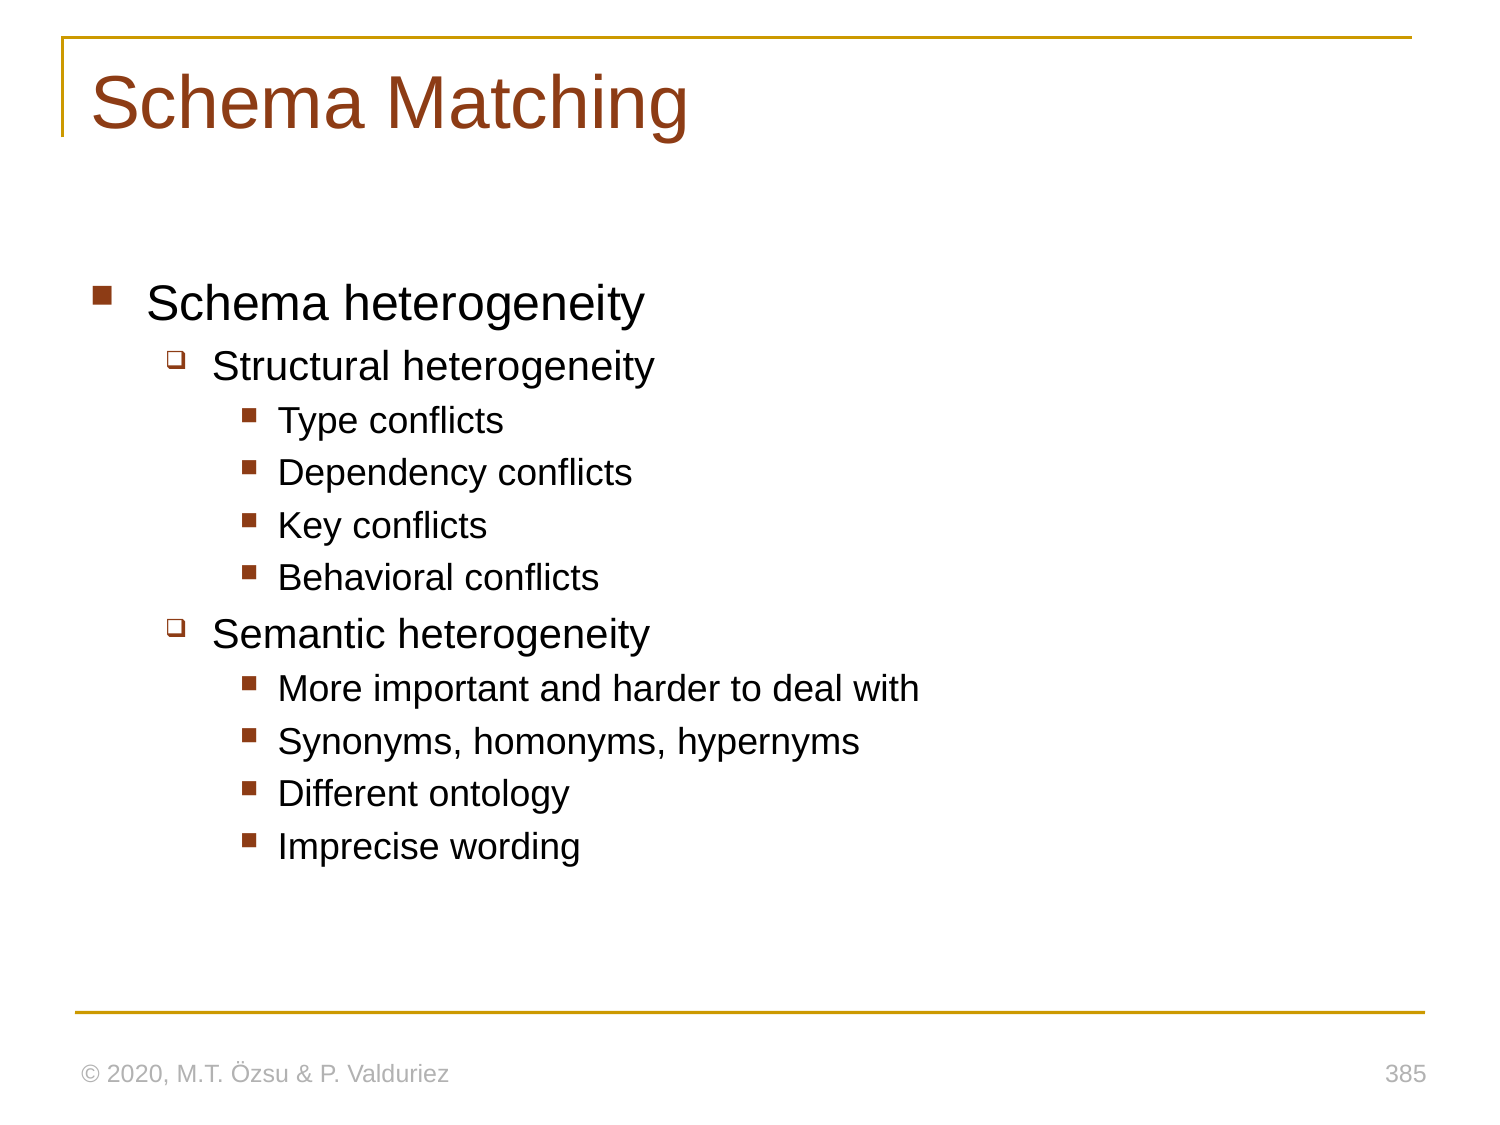

# Schema Matching
Schema heterogeneity
Structural heterogeneity
Type conflicts
Dependency conflicts
Key conflicts
Behavioral conflicts
Semantic heterogeneity
More important and harder to deal with
Synonyms, homonyms, hypernyms
Different ontology
Imprecise wording
© 2020, M.T. Özsu & P. Valduriez
385